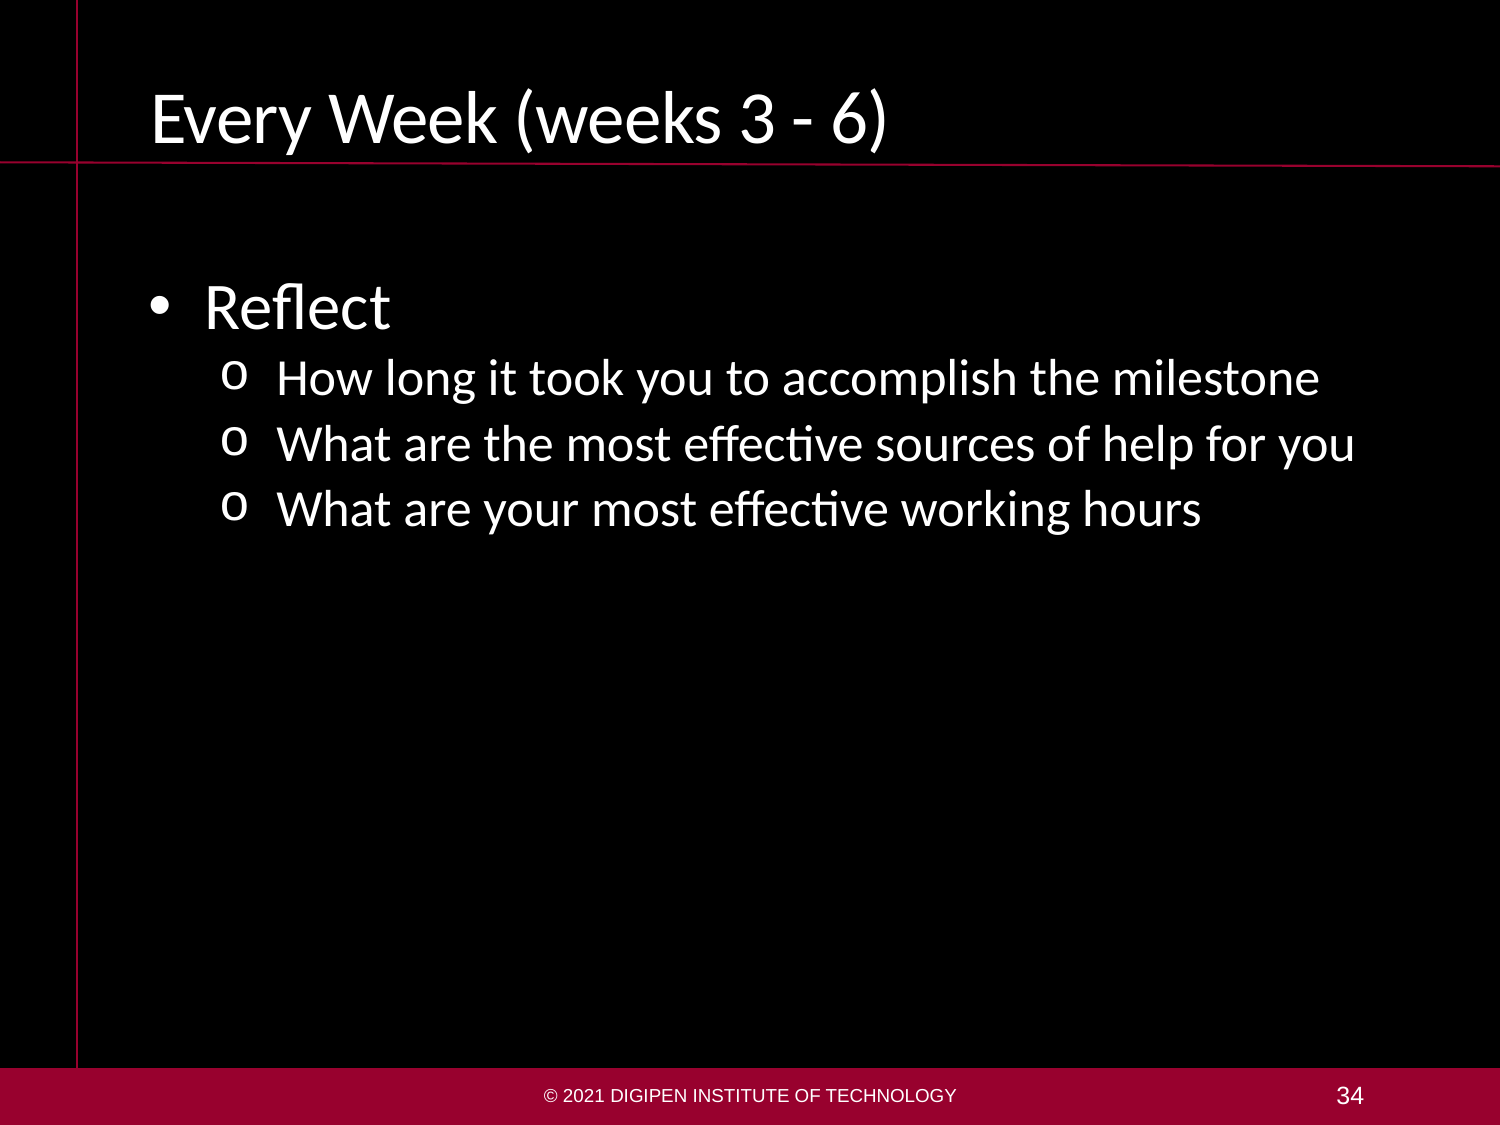

# Every Week (weeks 3 - 6)

Reflect
How long it took you to accomplish the milestone
What are the most effective sources of help for you
What are your most effective working hours

© 2021 DigiPen Institute of Technology
34